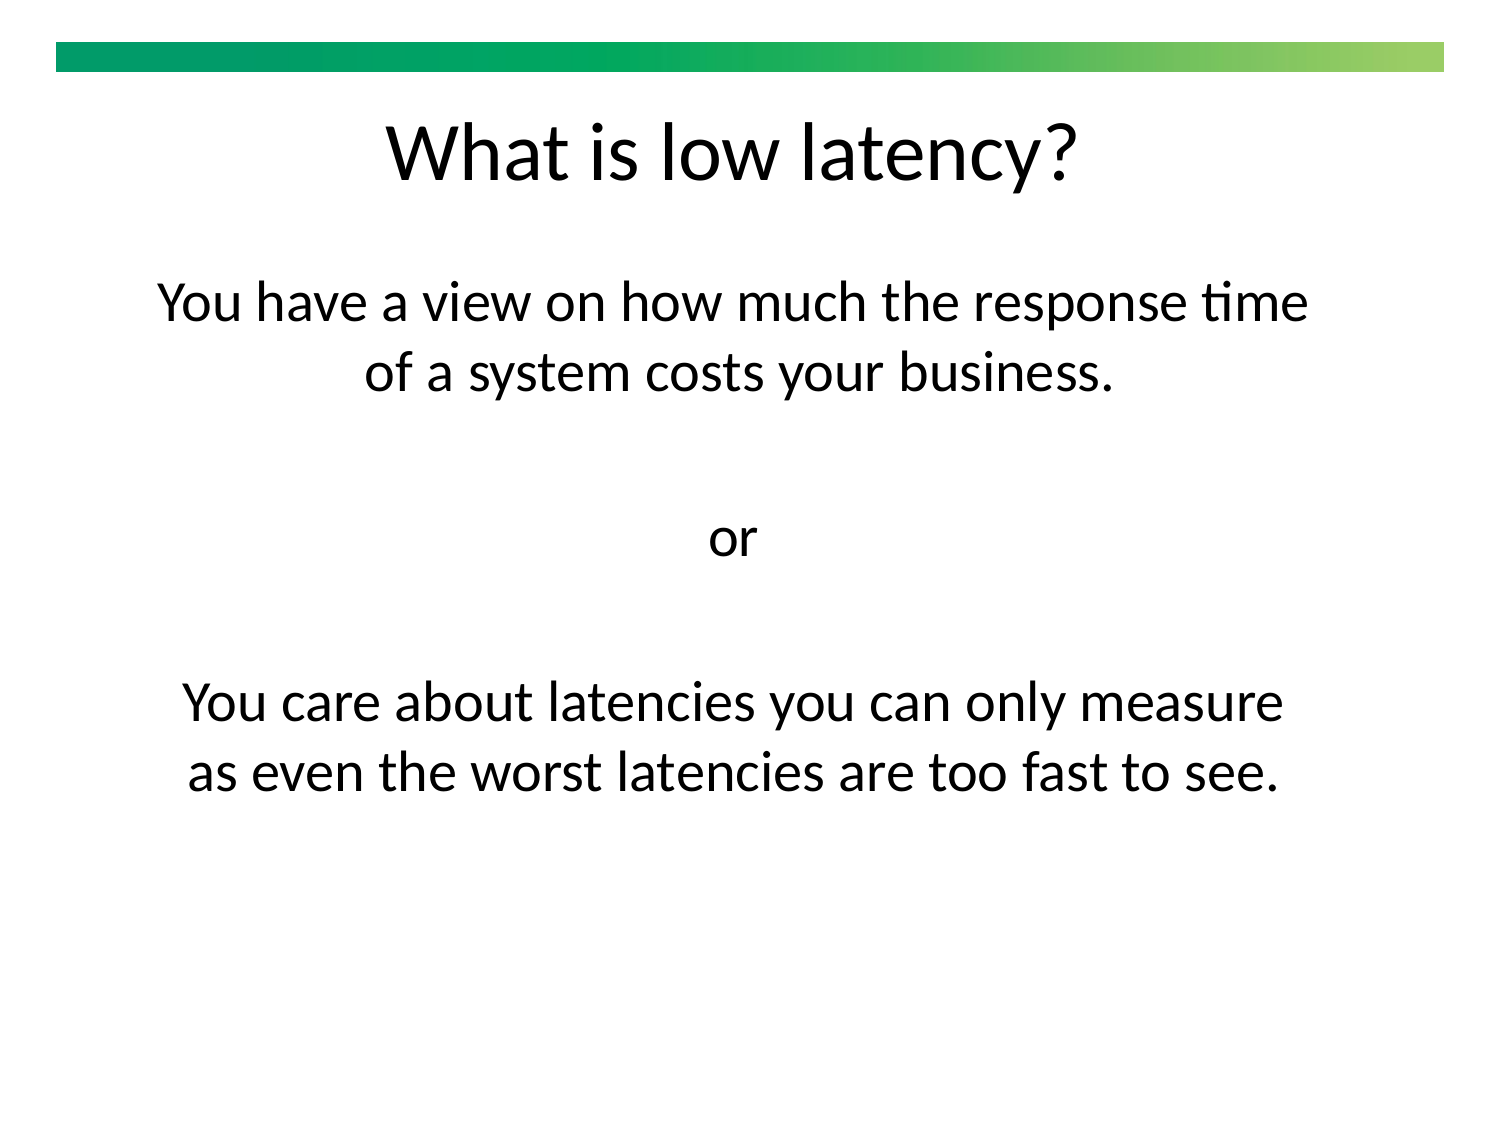

What is low latency?
You have a view on how much the response time
 of a system costs your business.

or

You care about latencies you can only measure
 as even the worst latencies are too fast to see.